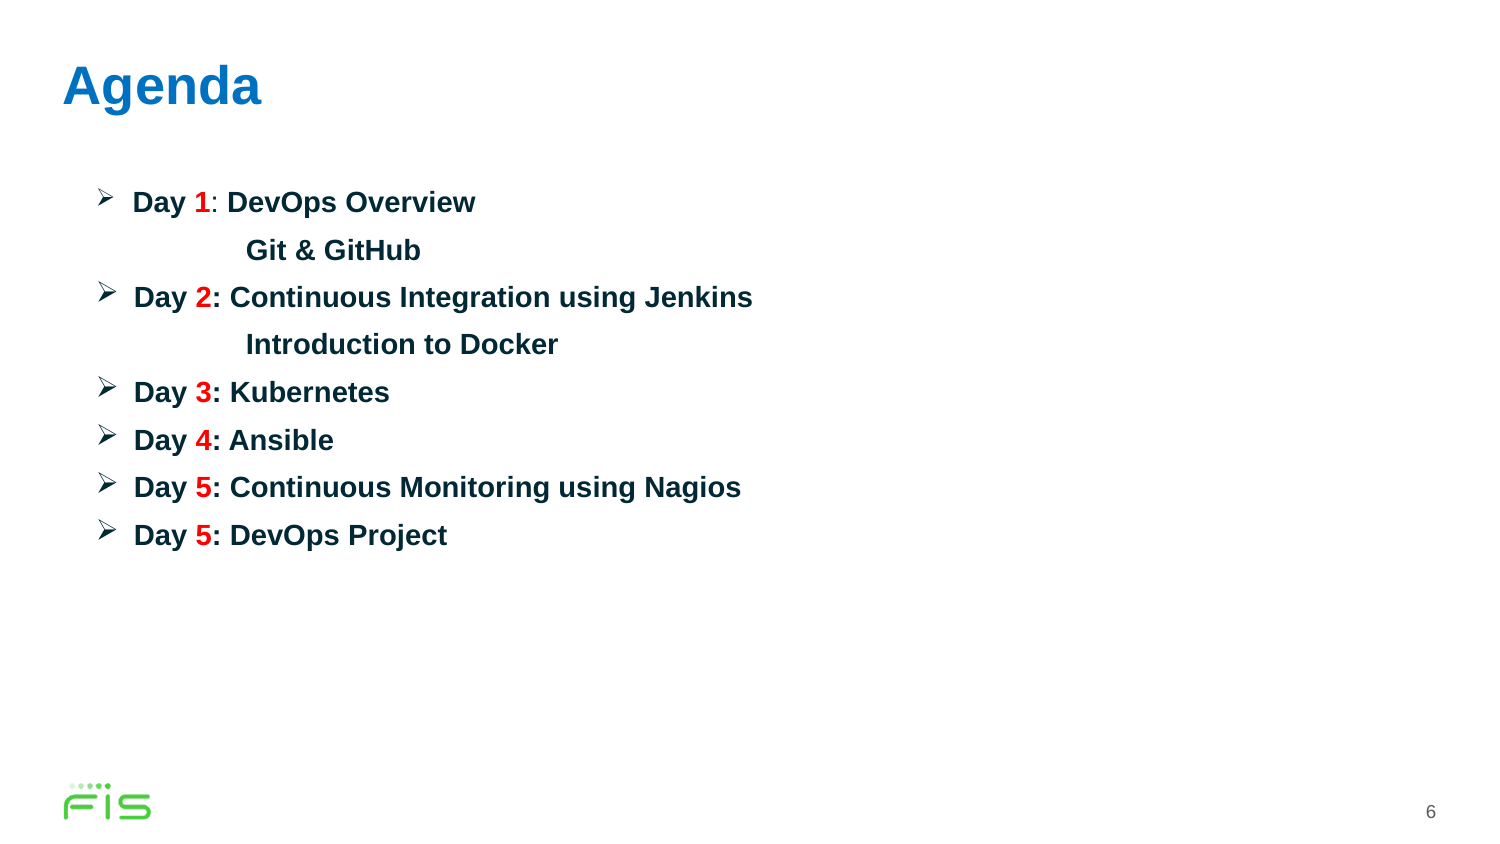

# Agenda

 Day 1: DevOps Overview
	Git & GitHub
 Day 2: Continuous Integration using Jenkins
	Introduction to Docker
 Day 3: Kubernetes
 Day 4: Ansible
 Day 5: Continuous Monitoring using Nagios
 Day 5: DevOps Project

6